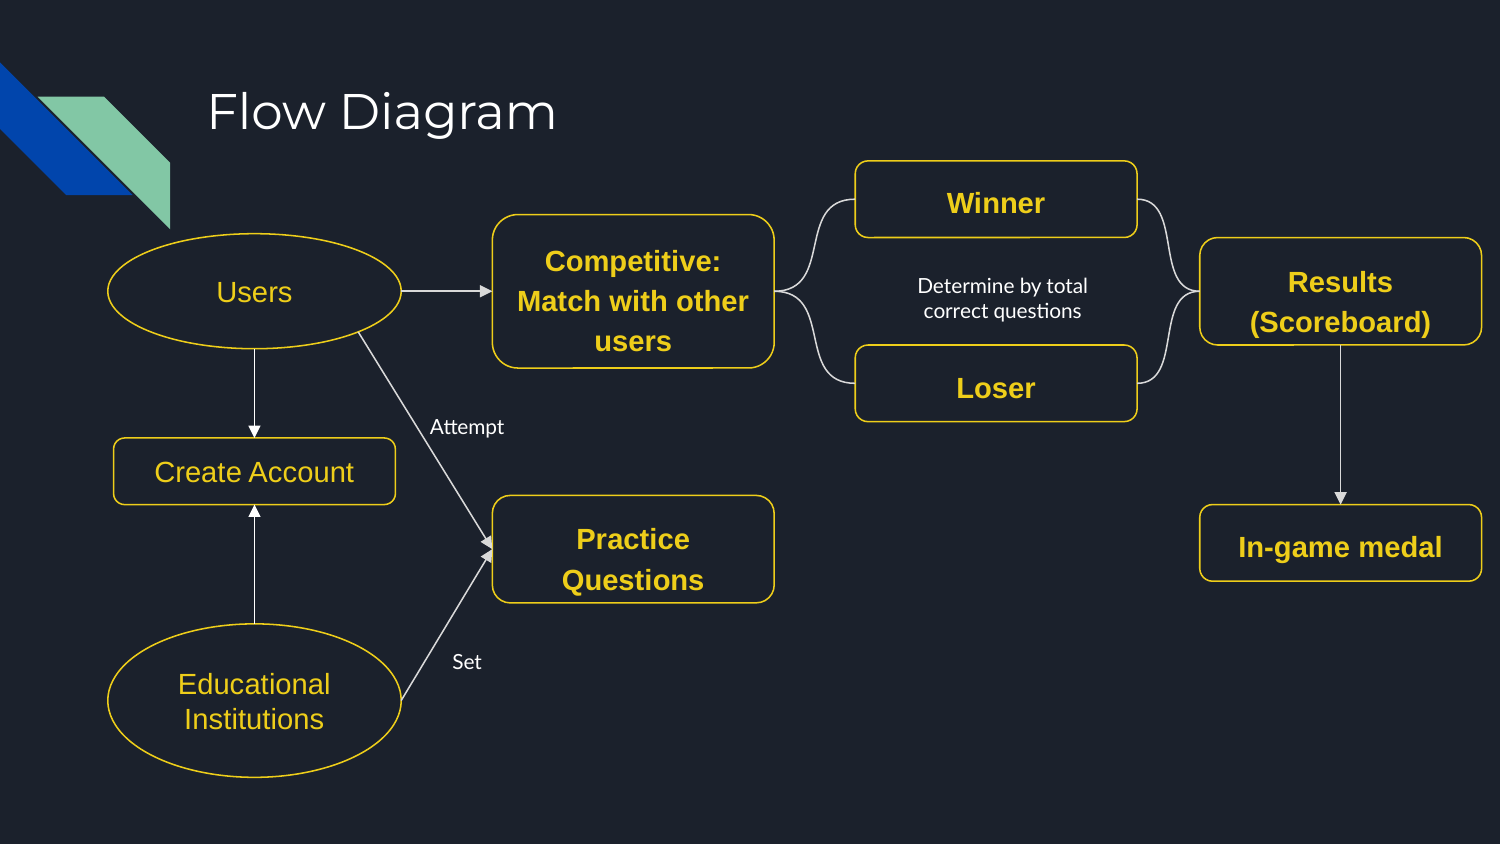

# Flow Diagram
Winner

Competitive:
Match with other users

Users
Results
(Scoreboard)

Determine by total correct questions
Loser

Attempt
Create Account
Practice Questions

In-game medal

Educational Institutions
Set